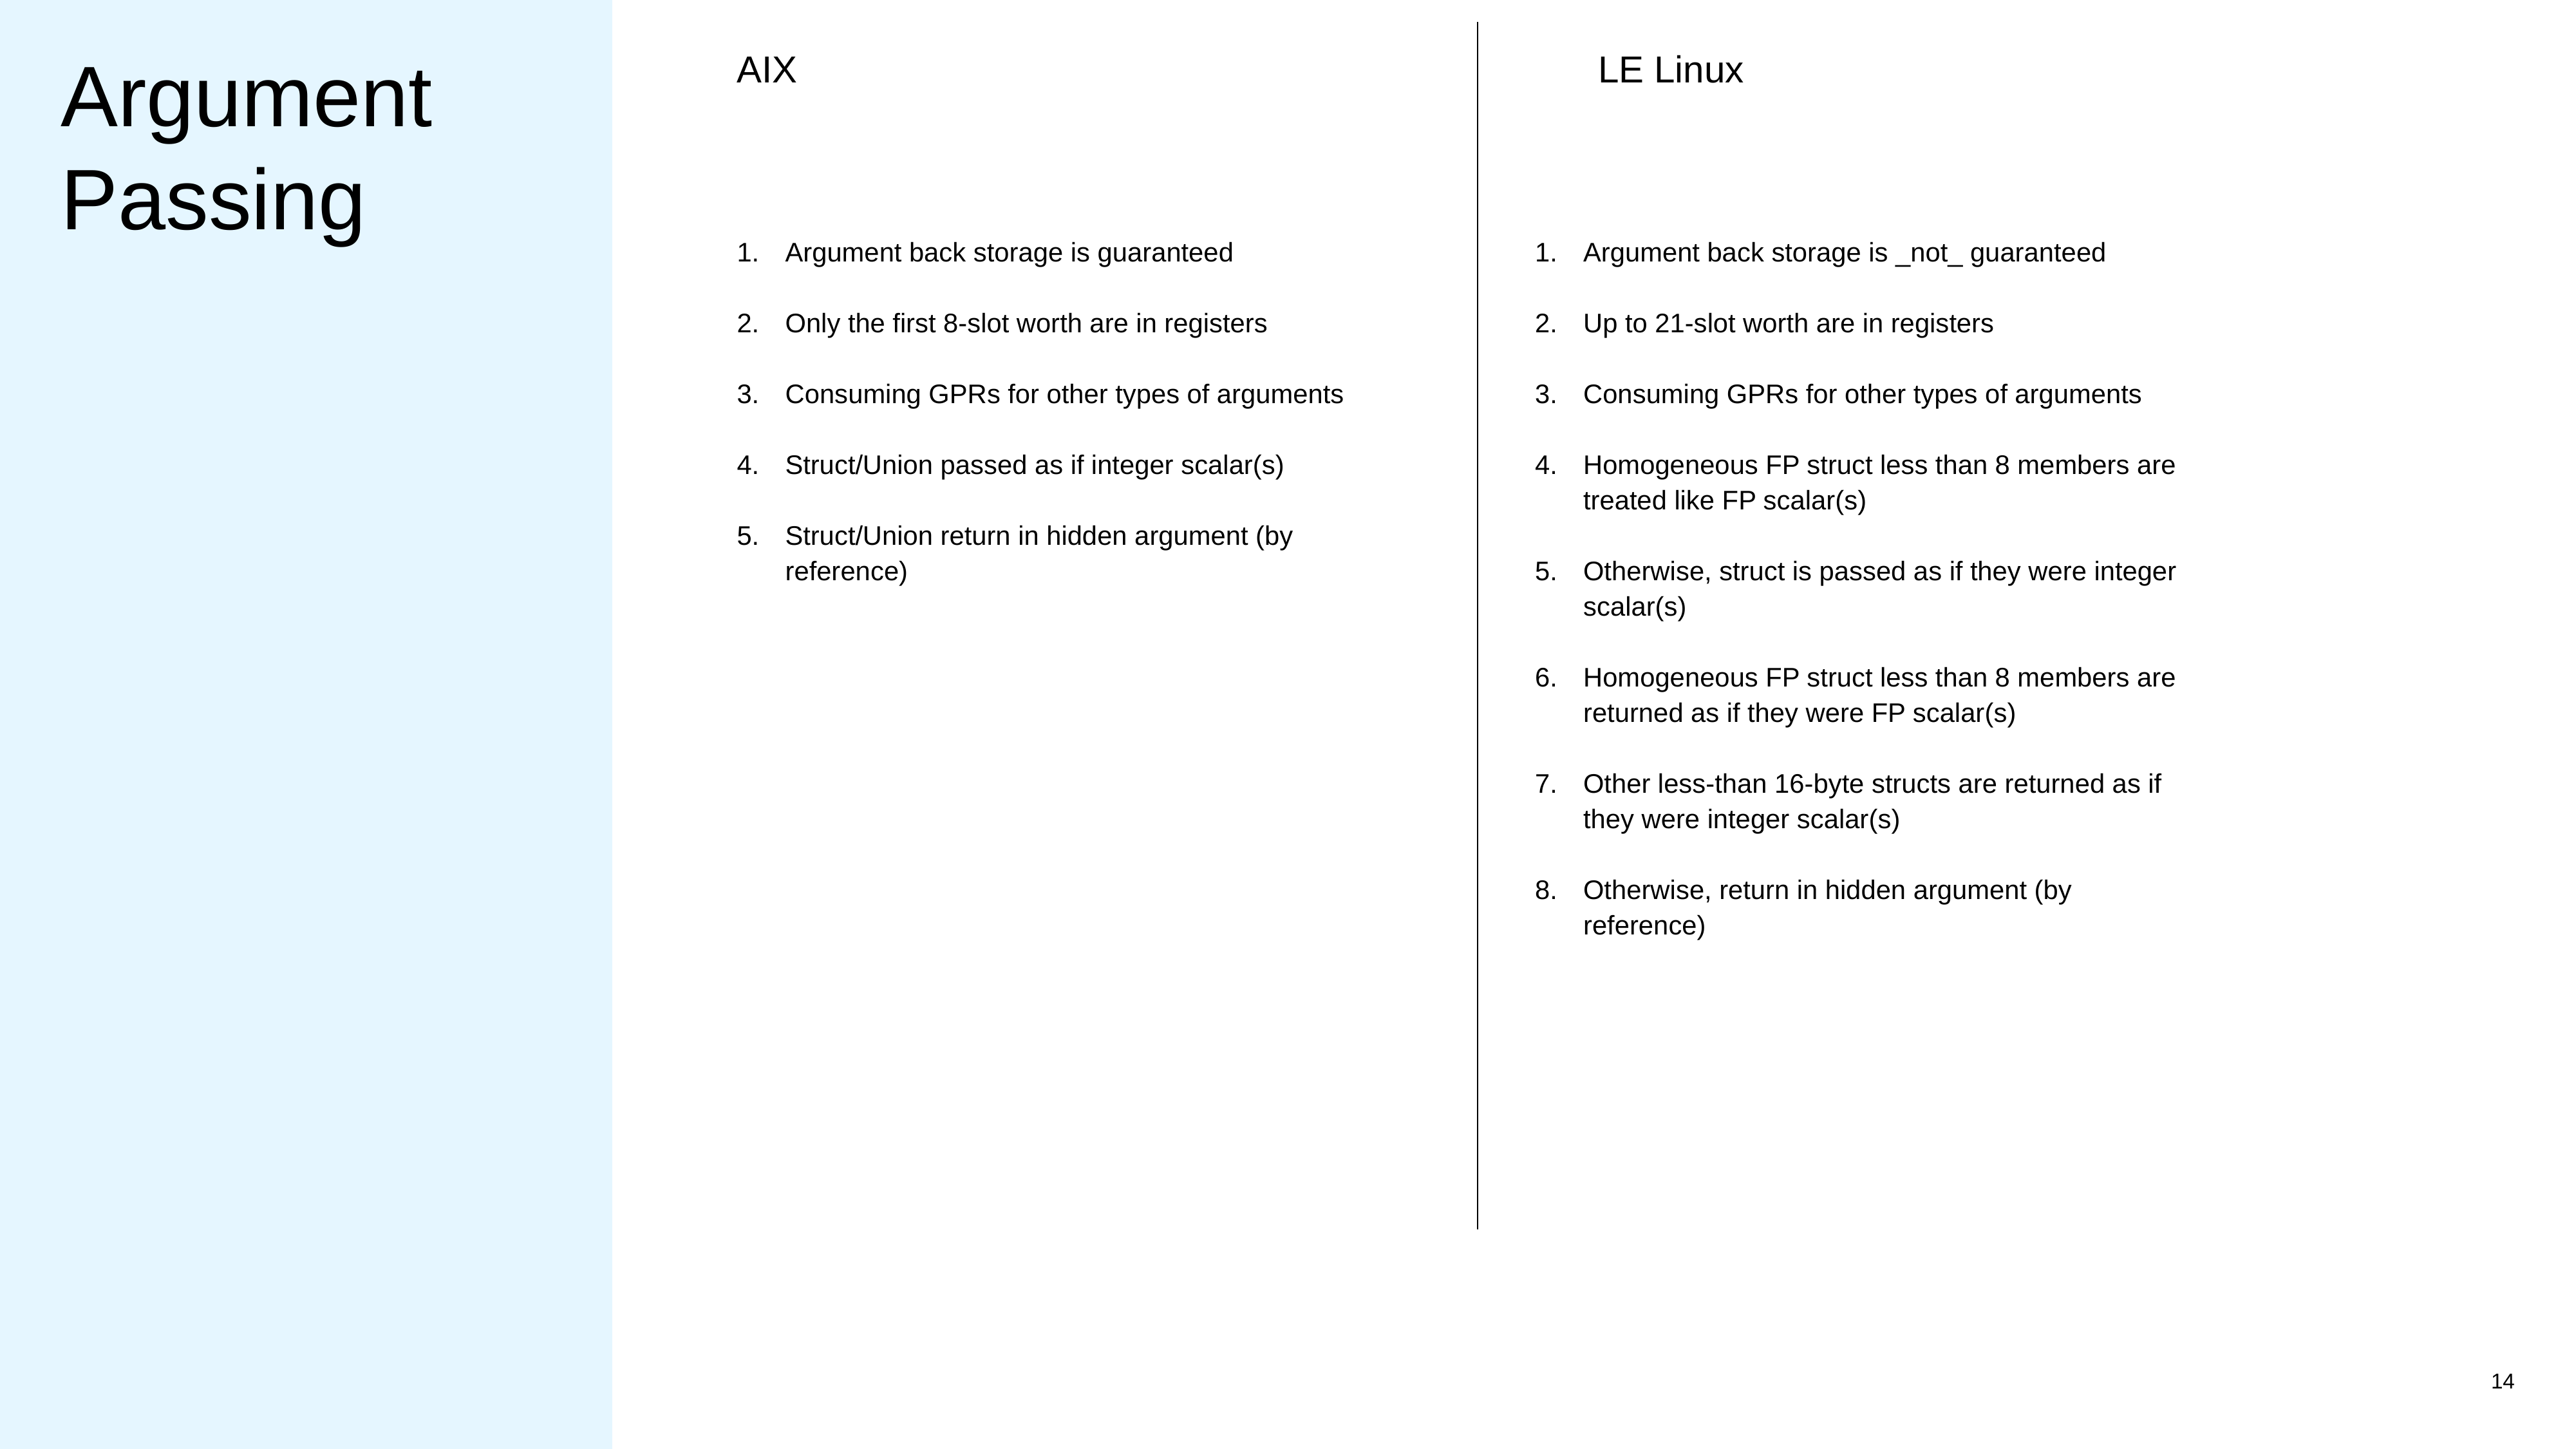

LE Linux
# Argument Passing
AIX
Argument back storage is guaranteed

Only the first 8-slot worth are in registers

Consuming GPRs for other types of arguments

Struct/Union passed as if integer scalar(s)

Struct/Union return in hidden argument (by reference)

Argument back storage is _not_ guaranteed

Up to 21-slot worth are in registers

Consuming GPRs for other types of arguments

Homogeneous FP struct less than 8 members are treated like FP scalar(s)

Otherwise, struct is passed as if they were integer scalar(s)

Homogeneous FP struct less than 8 members are returned as if they were FP scalar(s)

Other less-than 16-byte structs are returned as if they were integer scalar(s)

Otherwise, return in hidden argument (by reference)

14